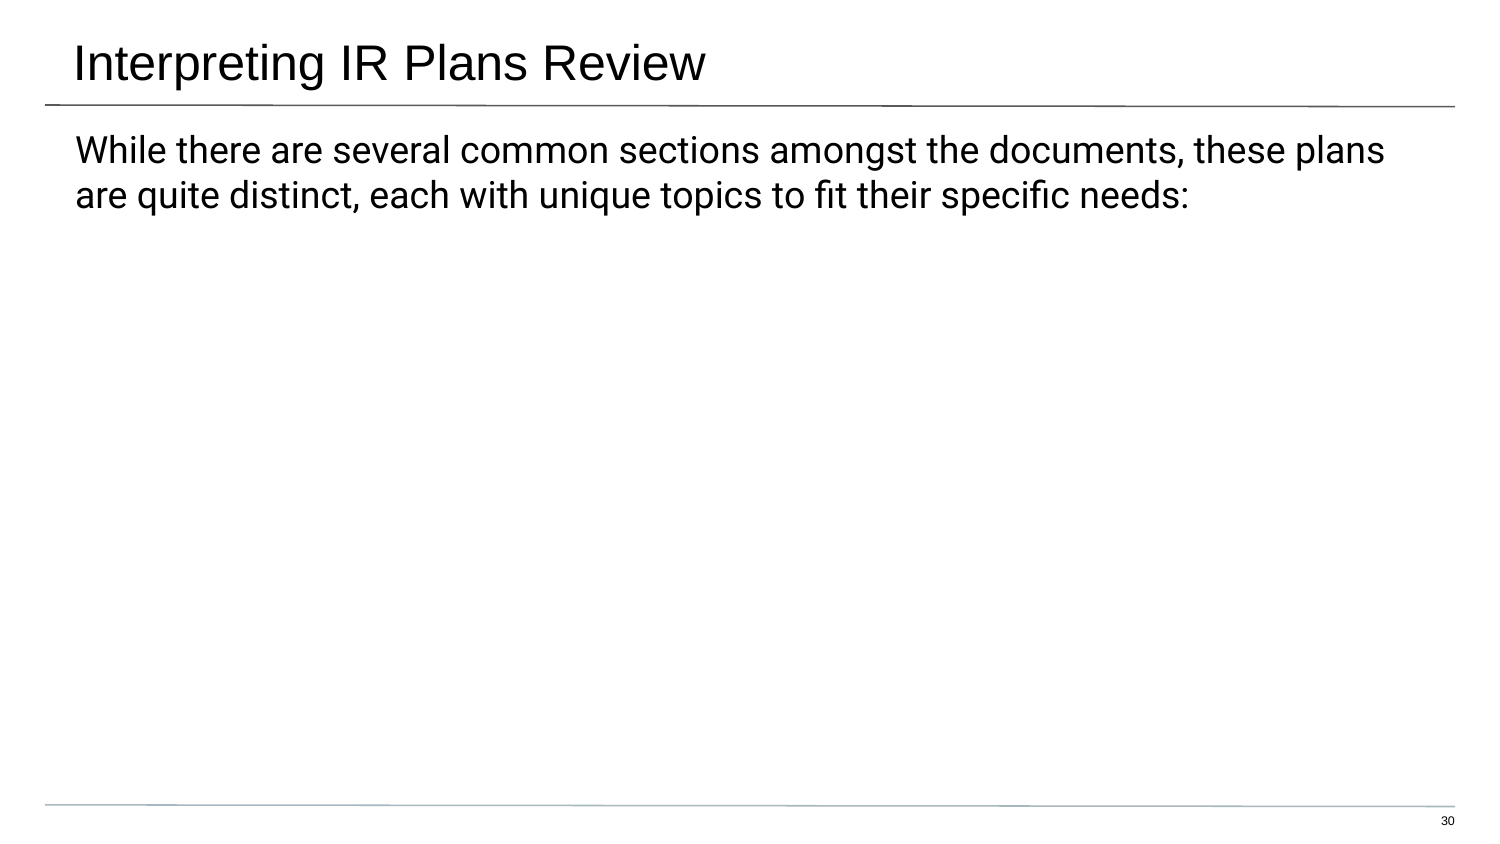

# Interpreting IR Plans Review
While there are several common sections amongst the documents, these plans are quite distinct, each with unique topics to fit their specific needs:

30